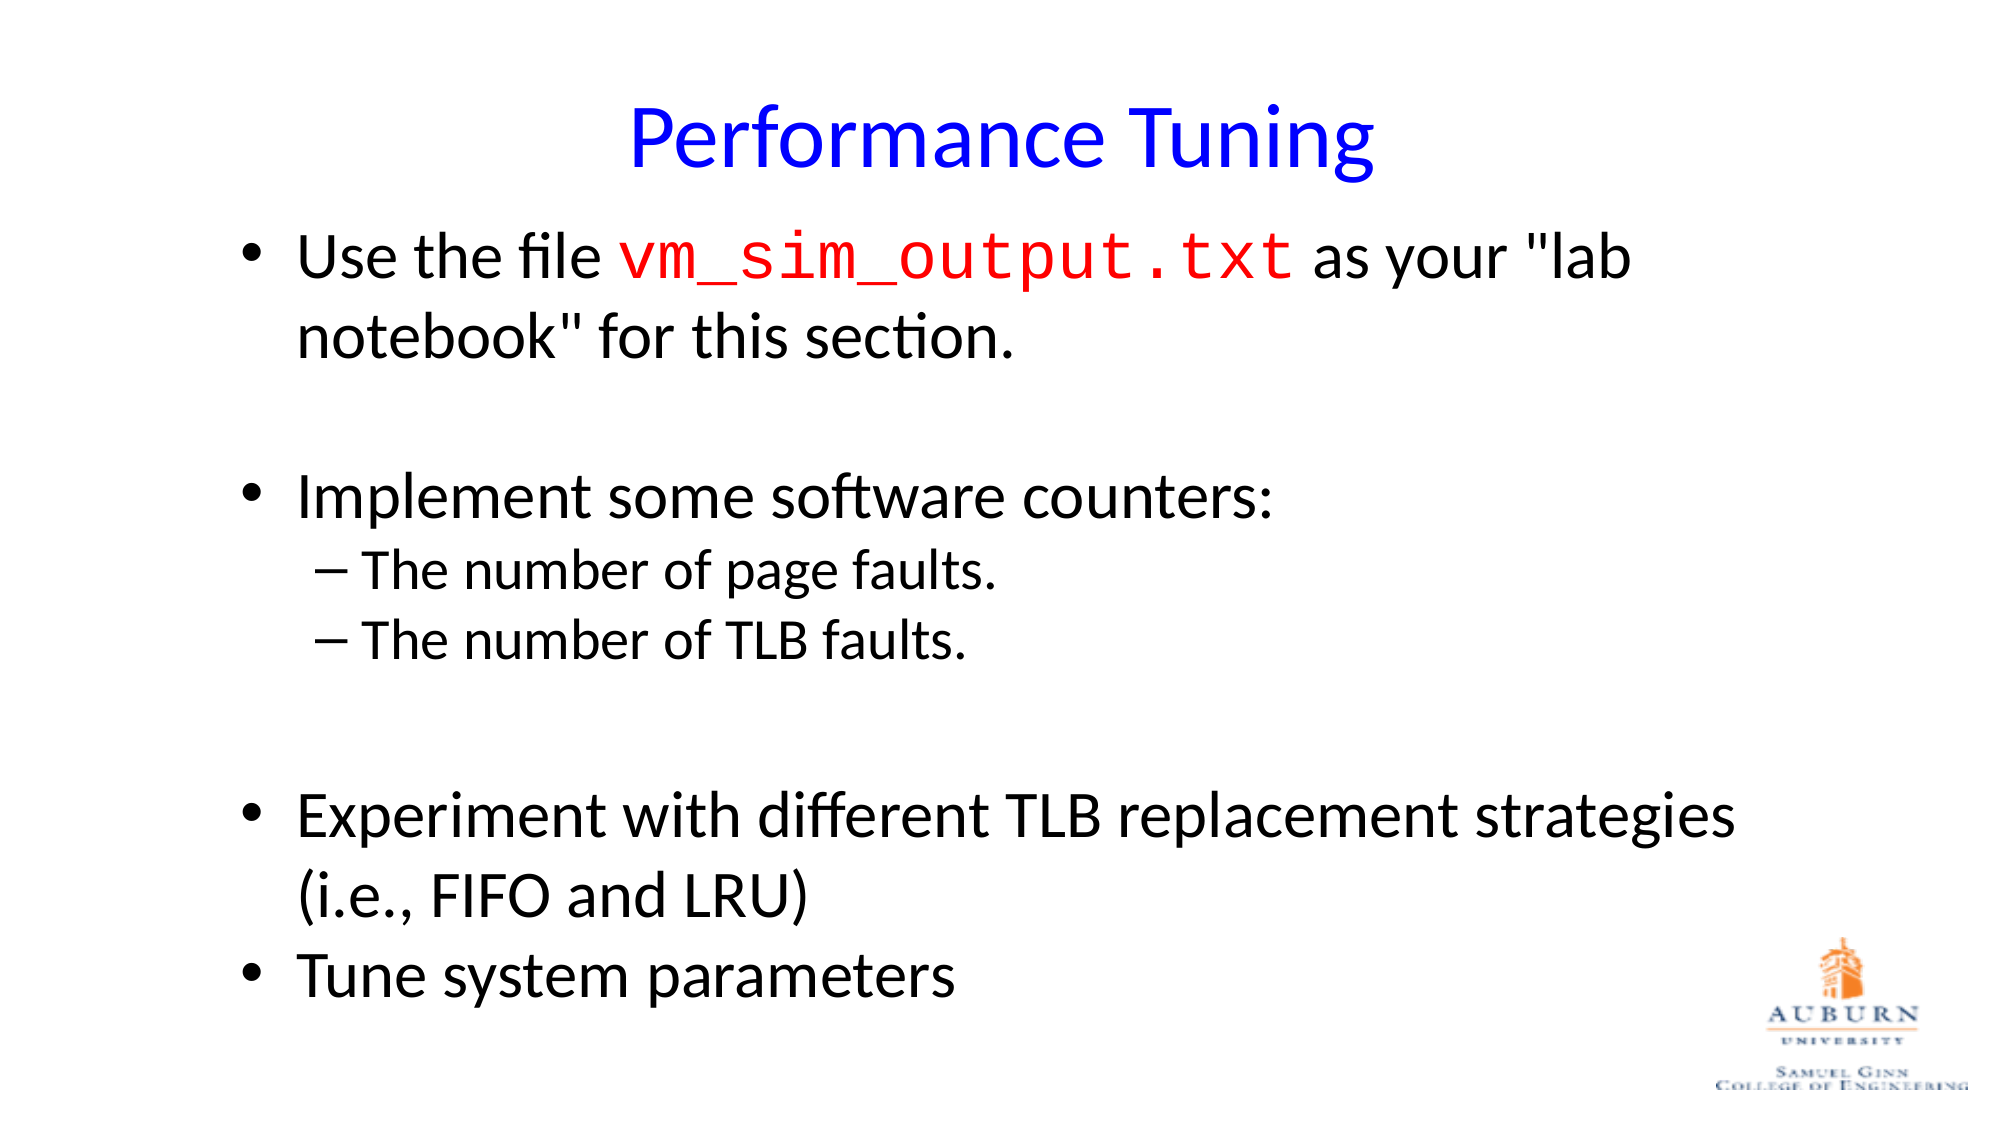

# Performance Tuning
Use the file vm_sim_output.txt as your "lab notebook" for this section.

Implement some software counters:
The number of page faults.
The number of TLB faults.

Experiment with different TLB replacement strategies (i.e., FIFO and LRU)
Tune system parameters